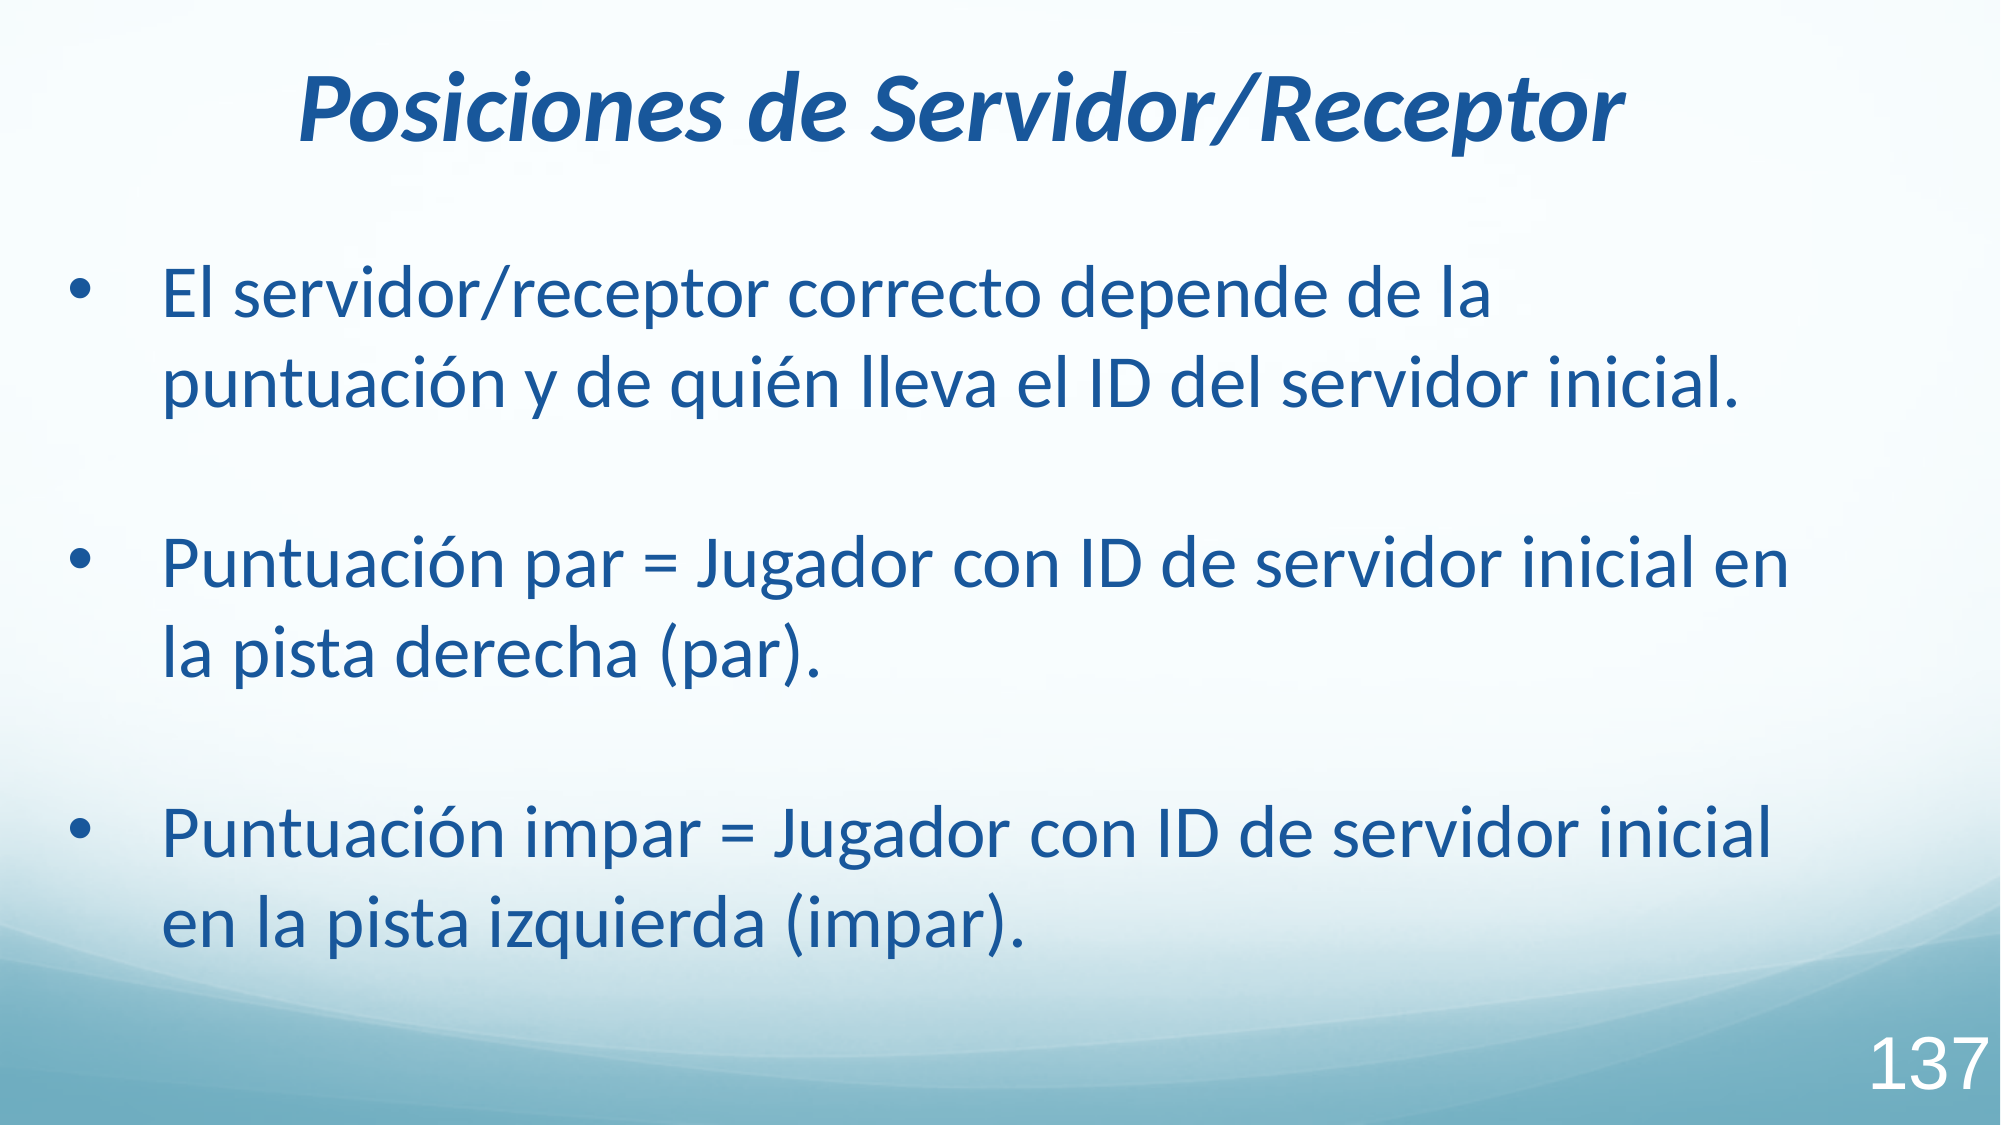

Posiciones de Servidor/Receptor
El servidor/receptor correcto depende de la puntuación y de quién lleva el ID del servidor inicial.

Puntuación par = Jugador con ID de servidor inicial en la pista derecha (par).

Puntuación impar = Jugador con ID de servidor inicial en la pista izquierda (impar).
137